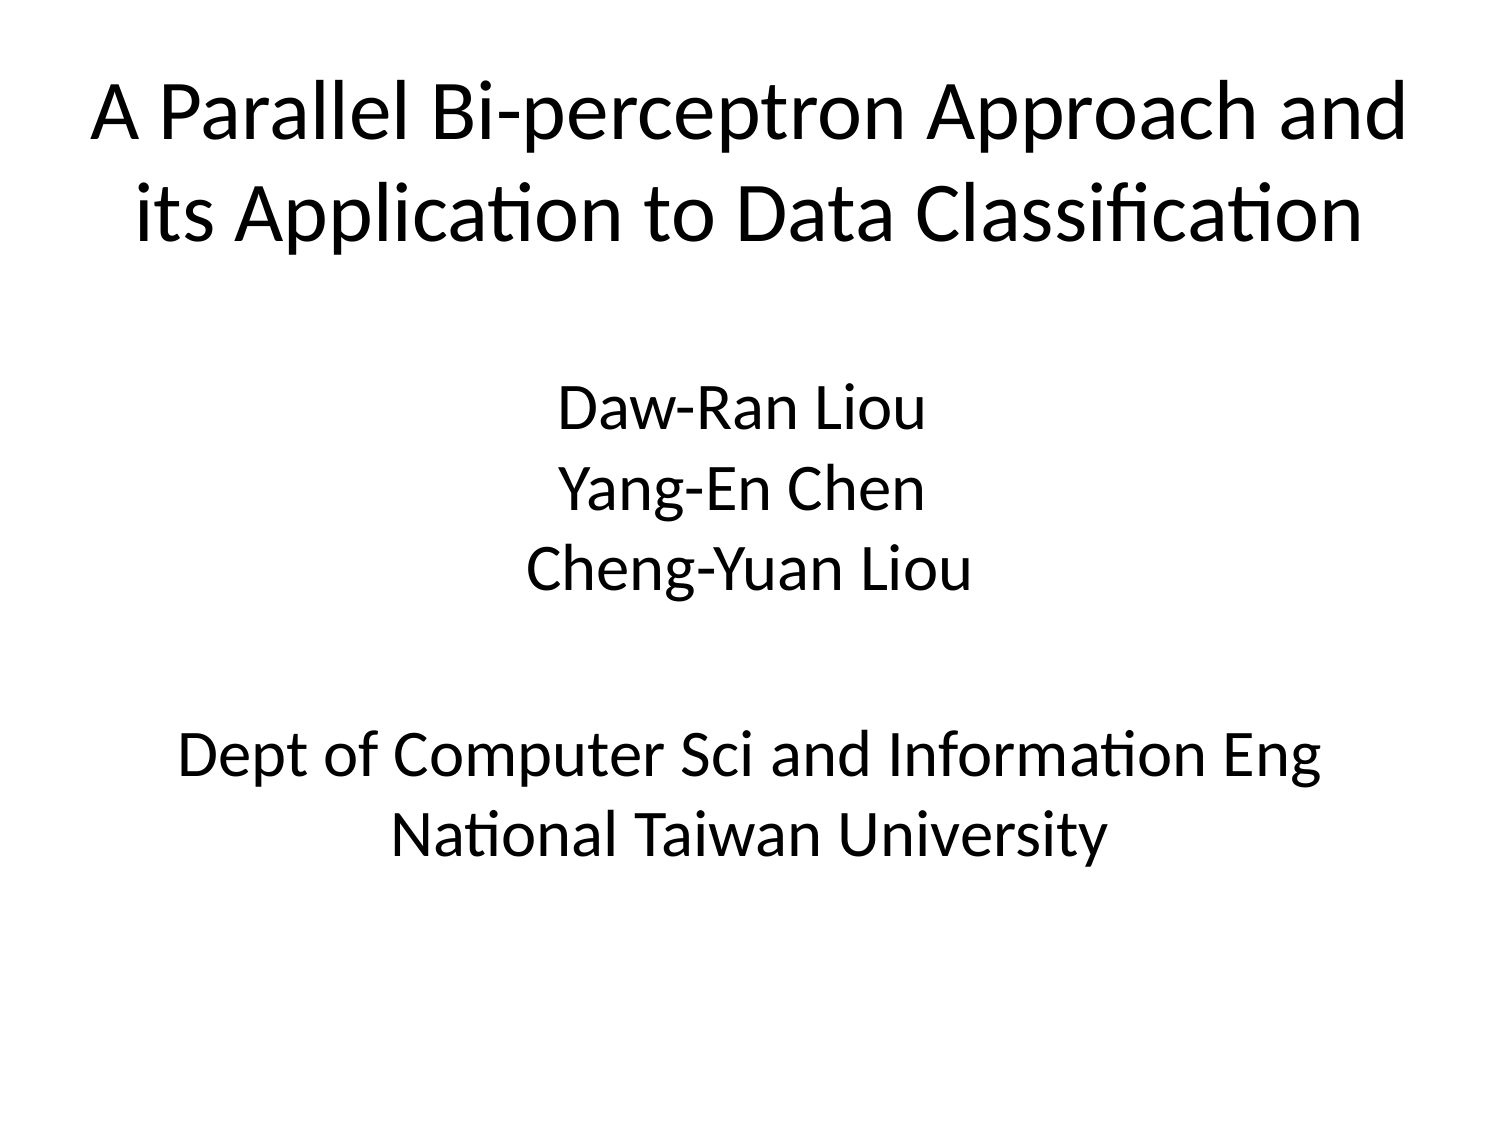

# A Parallel Bi-perceptron Approach and its Application to Data Classification

 Daw-Ran Liou
Yang-En Chen
Cheng-Yuan Liou

Dept of Computer Sci and Information Eng
National Taiwan University